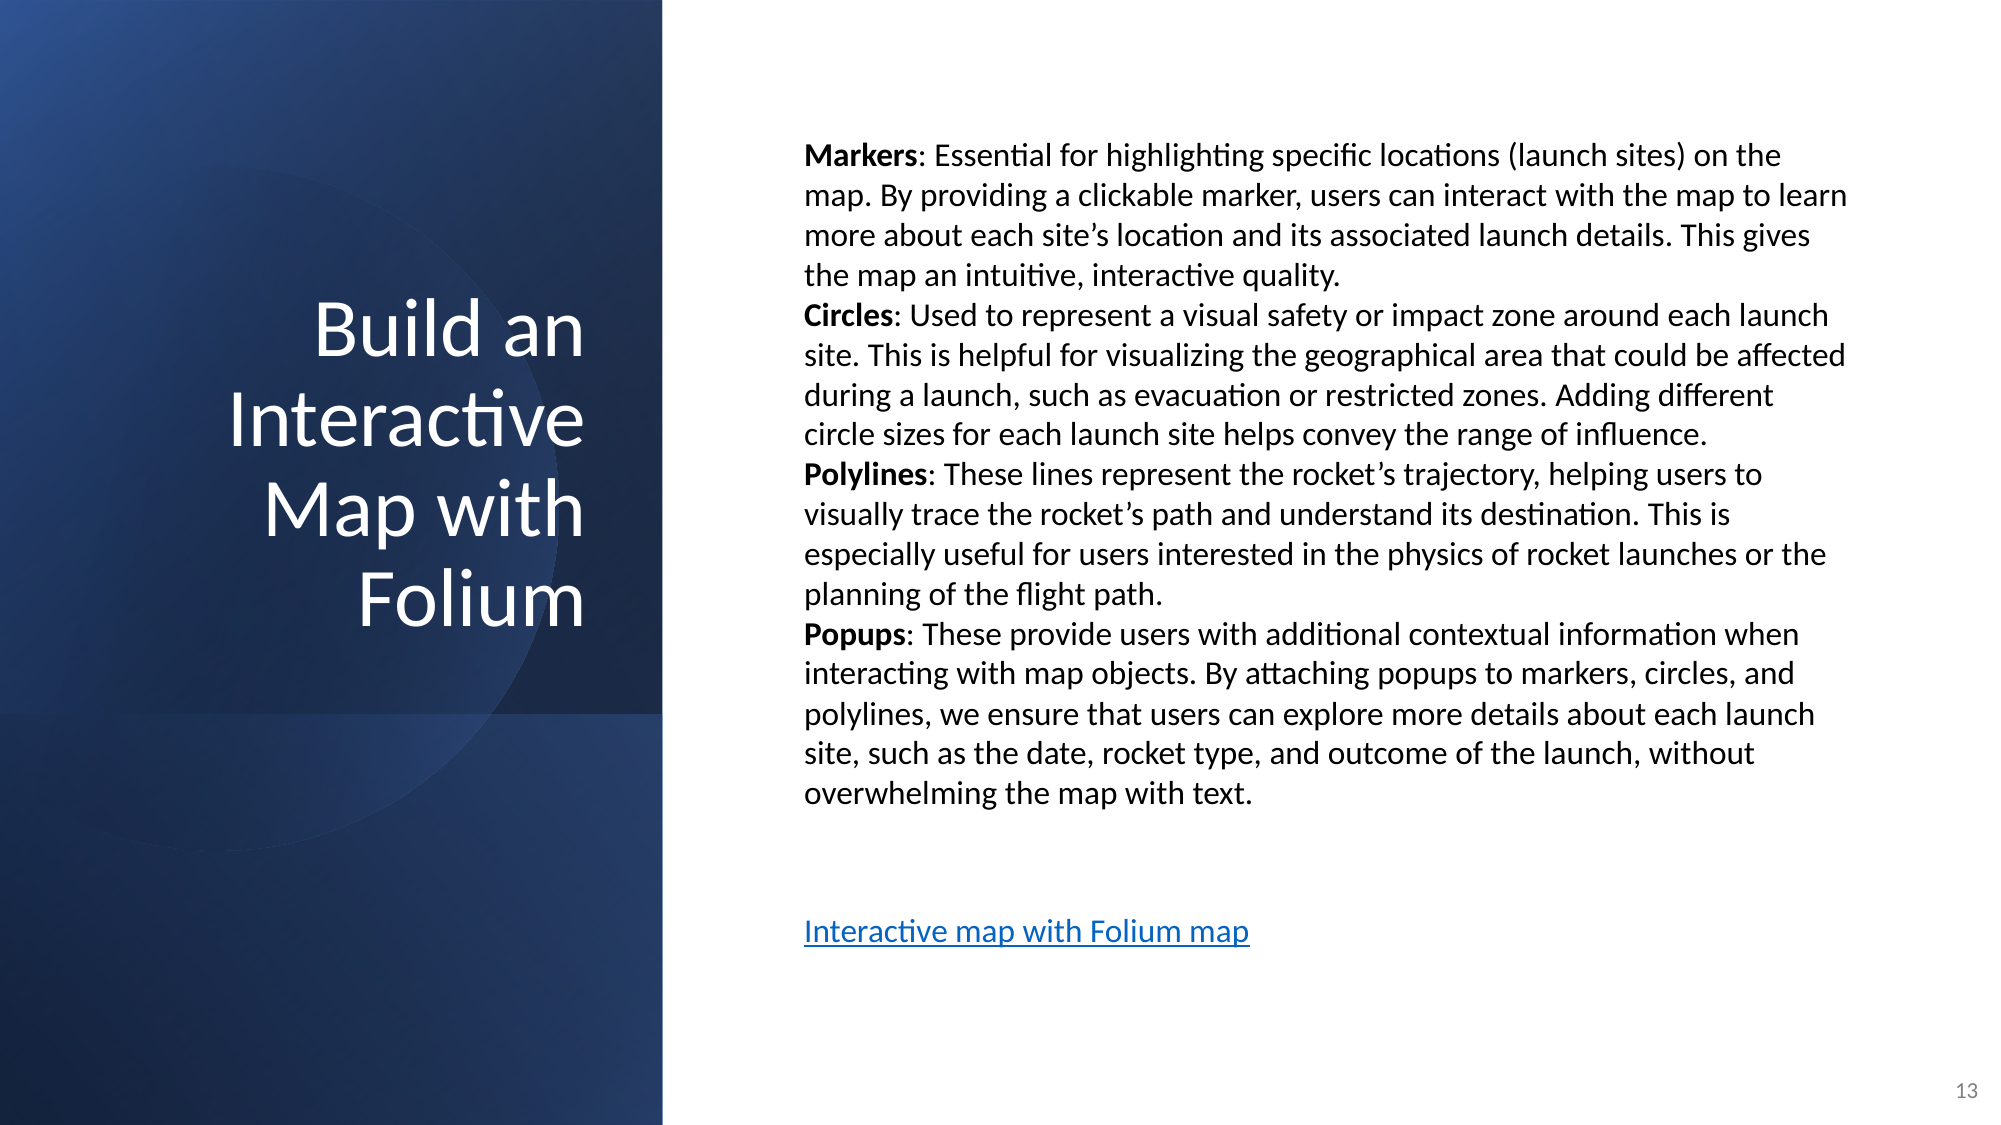

Build an Interactive Map with Folium
Markers: Essential for highlighting specific locations (launch sites) on the map. By providing a clickable marker, users can interact with the map to learn more about each site’s location and its associated launch details. This gives the map an intuitive, interactive quality.
Circles: Used to represent a visual safety or impact zone around each launch site. This is helpful for visualizing the geographical area that could be affected during a launch, such as evacuation or restricted zones. Adding different circle sizes for each launch site helps convey the range of influence.
Polylines: These lines represent the rocket’s trajectory, helping users to visually trace the rocket’s path and understand its destination. This is especially useful for users interested in the physics of rocket launches or the planning of the flight path.
Popups: These provide users with additional contextual information when interacting with map objects. By attaching popups to markers, circles, and polylines, we ensure that users can explore more details about each launch site, such as the date, rocket type, and outcome of the launch, without overwhelming the map with text.

Interactive map with Folium map

13